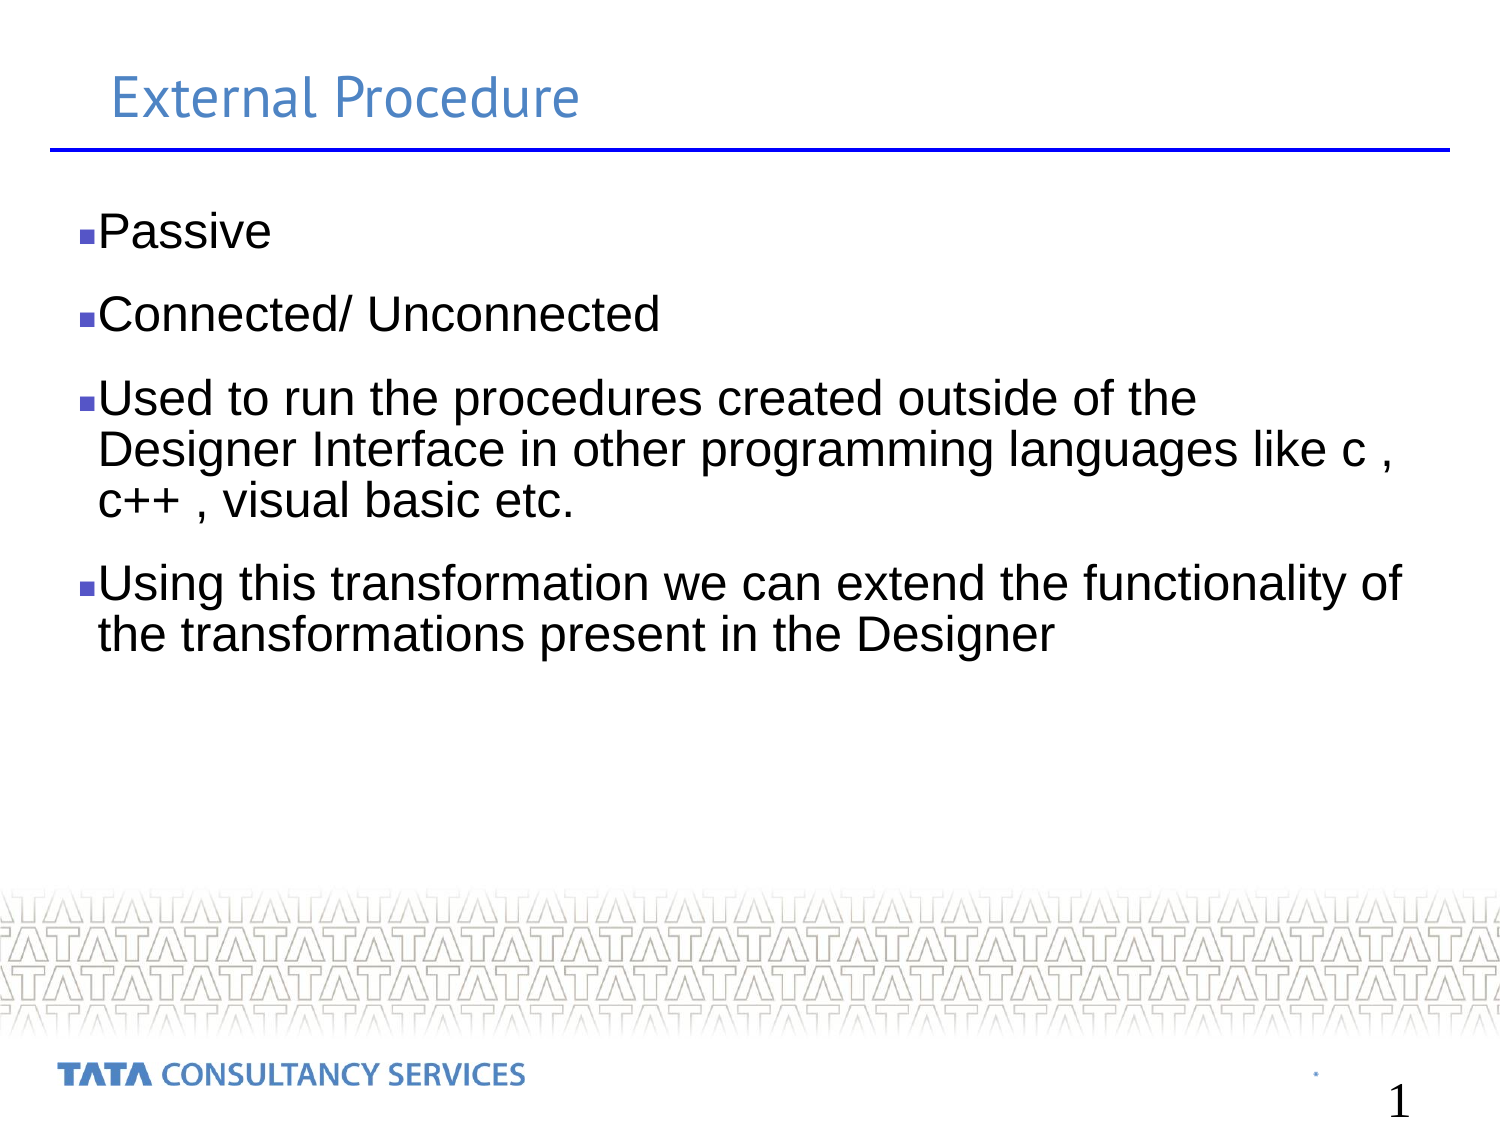

# External Procedure
Passive
Connected/ Unconnected
Used to run the procedures created outside of the Designer Interface in other programming languages like c , c++ , visual basic etc.
Using this transformation we can extend the functionality of the transformations present in the Designer
183